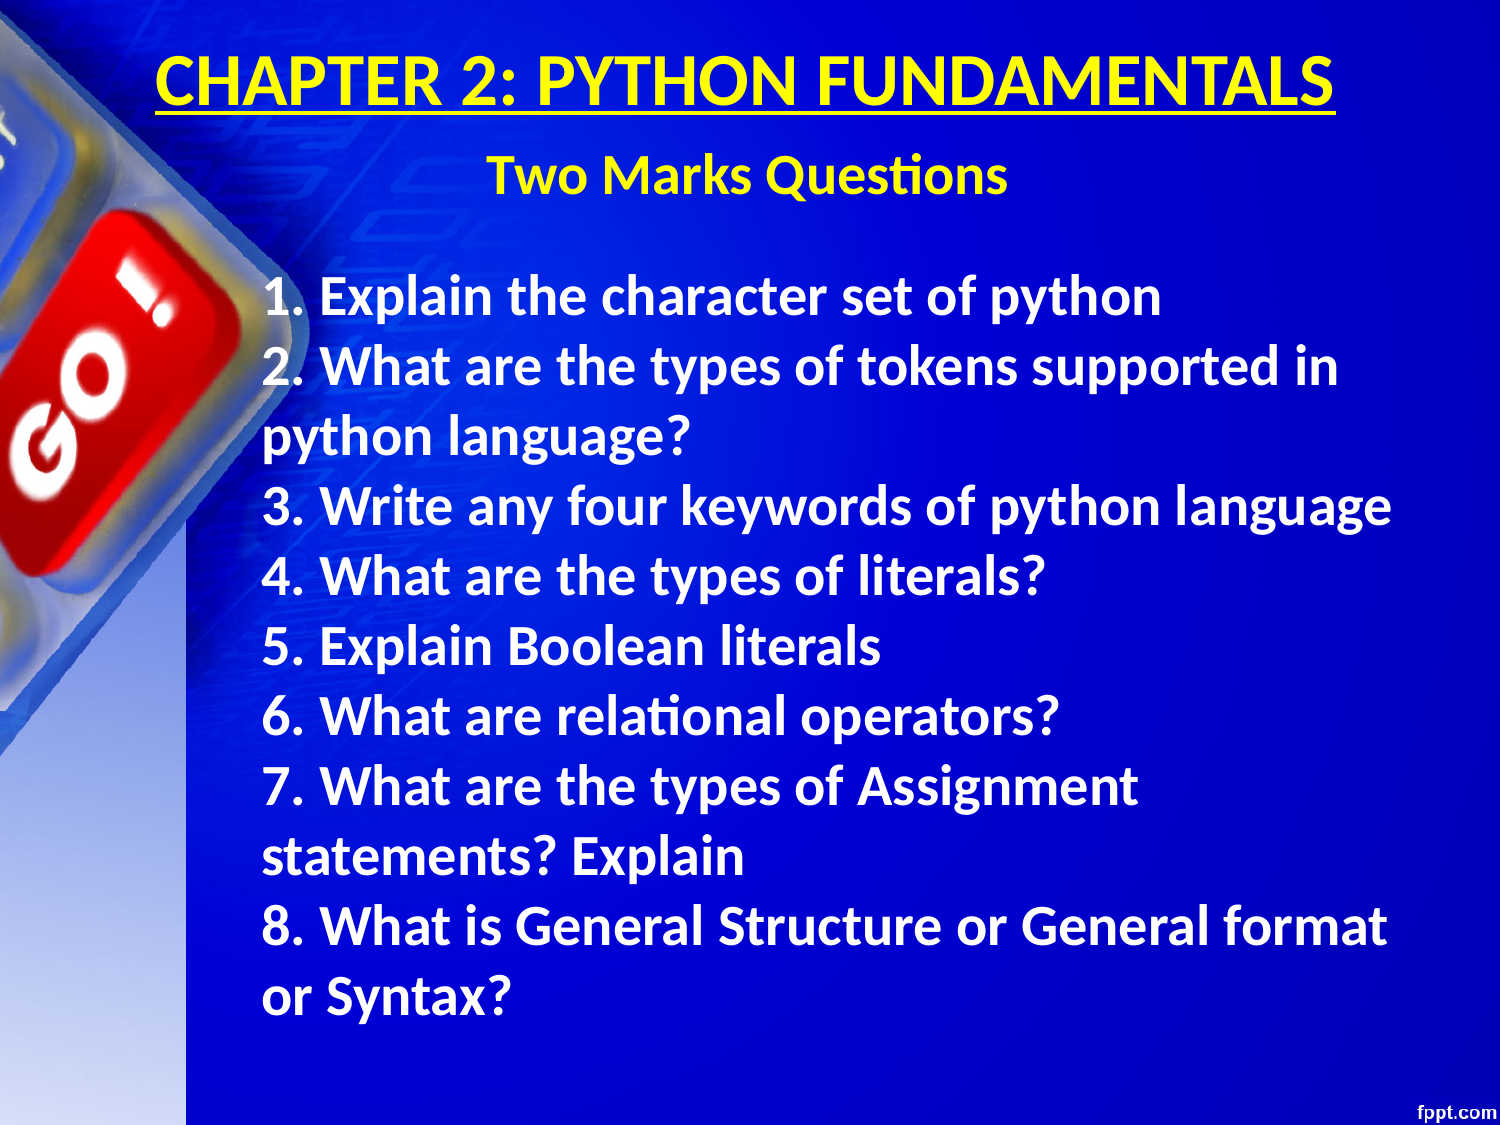

CHAPTER 2: PYTHON FUNDAMENTALS
Two Marks Questions
1. Explain the character set of python
2. What are the types of tokens supported in python language?
3. Write any four keywords of python language
4. What are the types of literals?
5. Explain Boolean literals
6. What are relational operators?
7. What are the types of Assignment statements? Explain
8. What is General Structure or General format or Syntax?